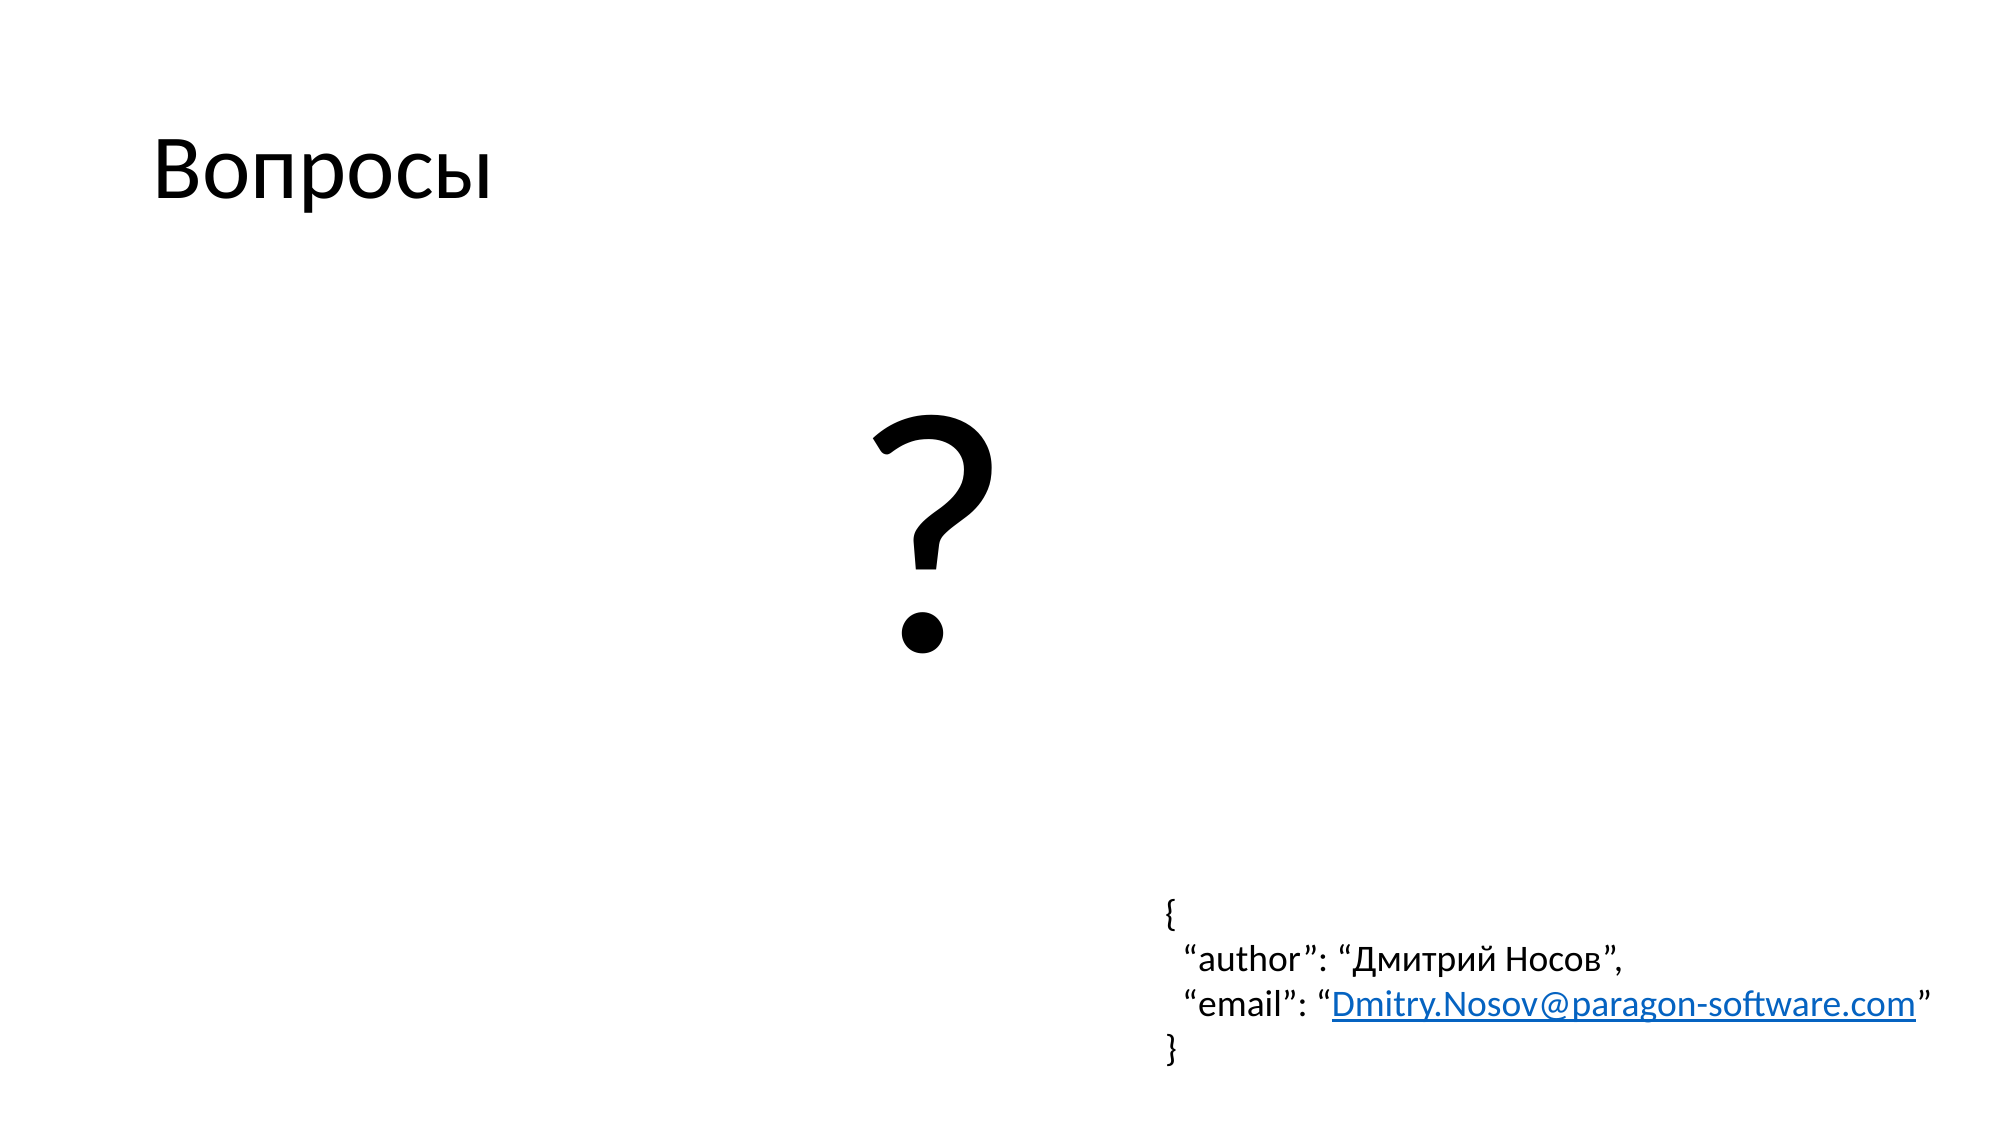

# Вопросы
?
{
  “author”: “Дмитрий Носов”,
  “email”: “Dmitry.Nosov@paragon-software.com”
}